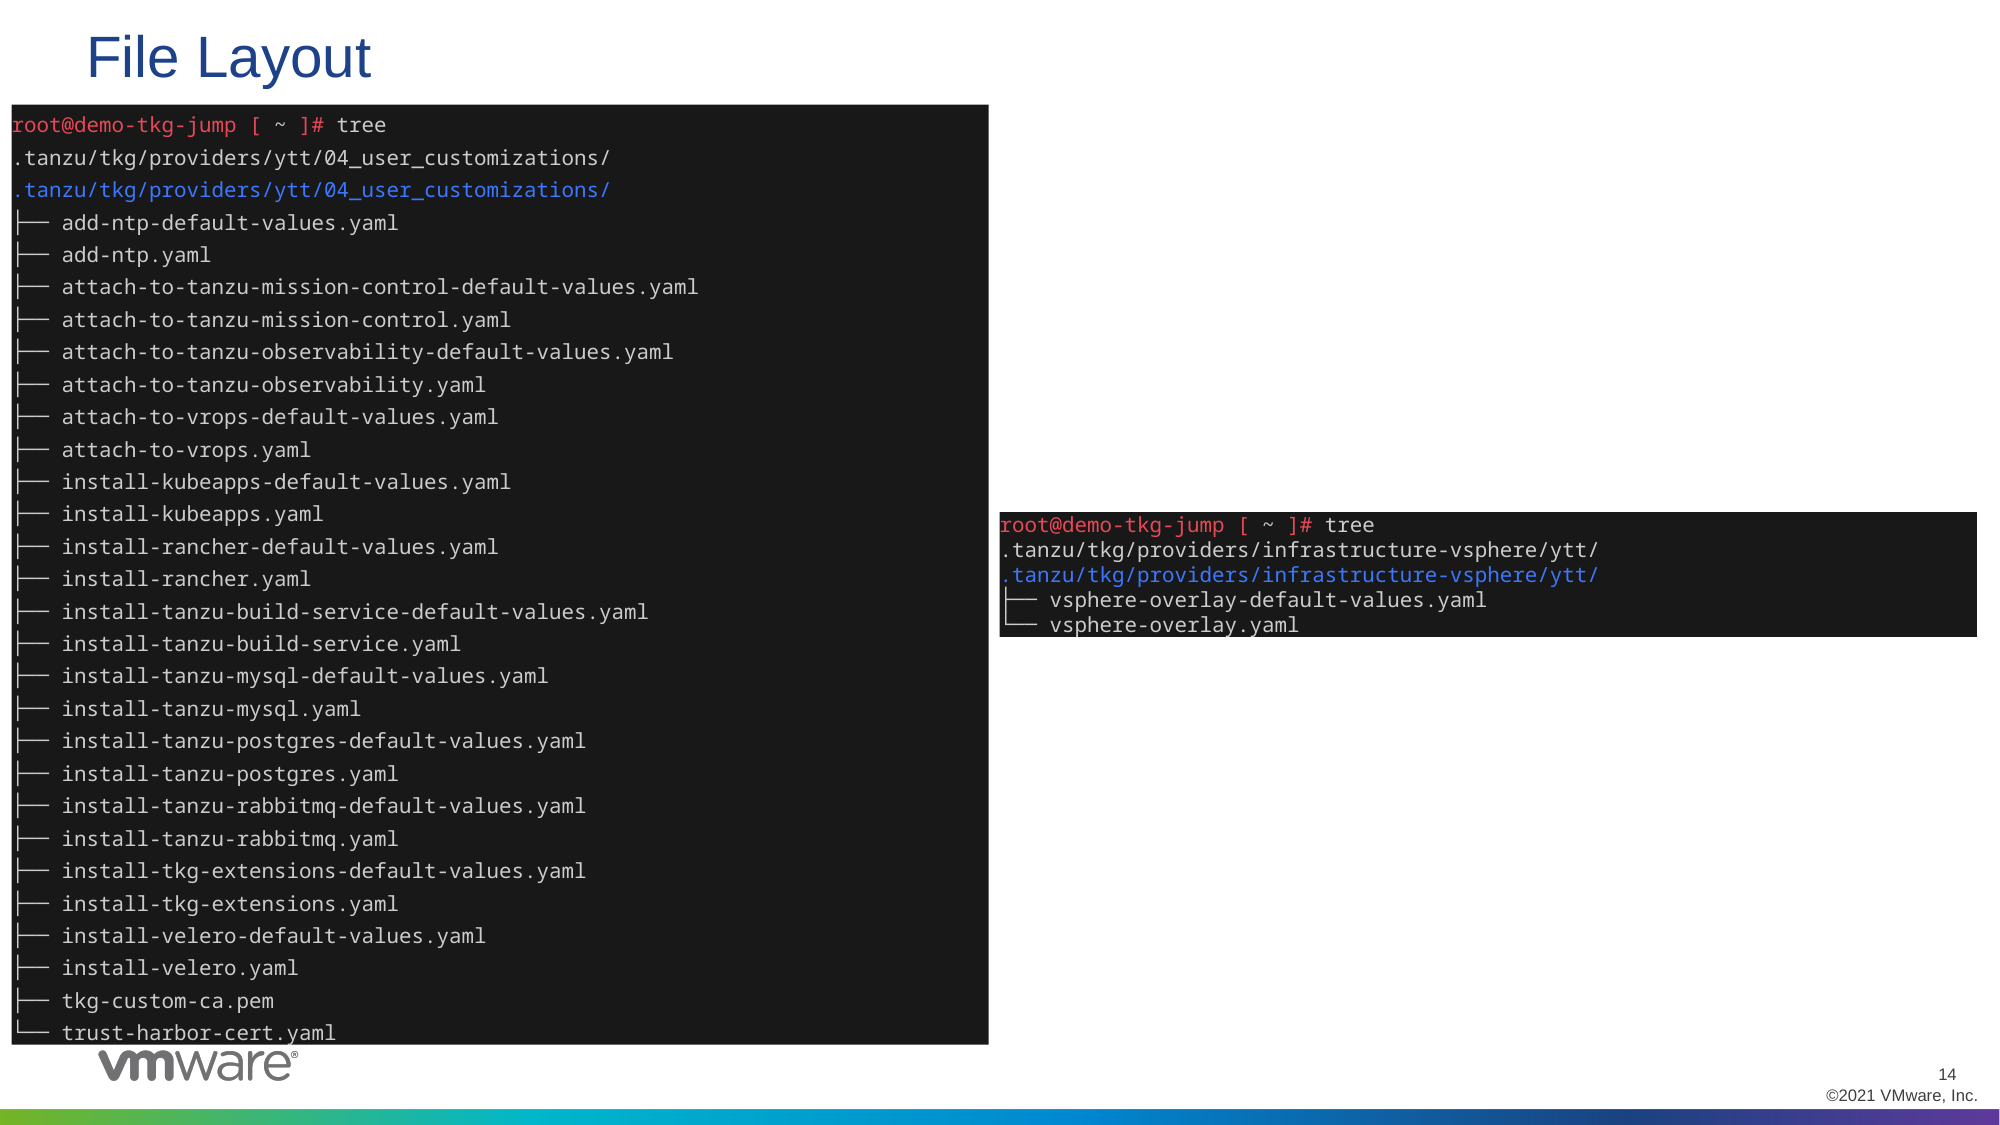

# File Layout
root@demo-tkg-jump [ ~ ]# tree .tanzu/tkg/providers/ytt/04_user_customizations/
.tanzu/tkg/providers/ytt/04_user_customizations/
├── add-ntp-default-values.yaml
├── add-ntp.yaml
├── attach-to-tanzu-mission-control-default-values.yaml
├── attach-to-tanzu-mission-control.yaml
├── attach-to-tanzu-observability-default-values.yaml
├── attach-to-tanzu-observability.yaml
├── attach-to-vrops-default-values.yaml
├── attach-to-vrops.yaml
├── install-kubeapps-default-values.yaml
├── install-kubeapps.yaml
├── install-rancher-default-values.yaml
├── install-rancher.yaml
├── install-tanzu-build-service-default-values.yaml
├── install-tanzu-build-service.yaml
├── install-tanzu-mysql-default-values.yaml
├── install-tanzu-mysql.yaml
├── install-tanzu-postgres-default-values.yaml
├── install-tanzu-postgres.yaml
├── install-tanzu-rabbitmq-default-values.yaml
├── install-tanzu-rabbitmq.yaml
├── install-tkg-extensions-default-values.yaml
├── install-tkg-extensions.yaml
├── install-velero-default-values.yaml
├── install-velero.yaml
├── tkg-custom-ca.pem
└── trust-harbor-cert.yaml
root@demo-tkg-jump [ ~ ]# tree .tanzu/tkg/providers/infrastructure-vsphere/ytt/
.tanzu/tkg/providers/infrastructure-vsphere/ytt/
├── vsphere-overlay-default-values.yaml
└── vsphere-overlay.yaml